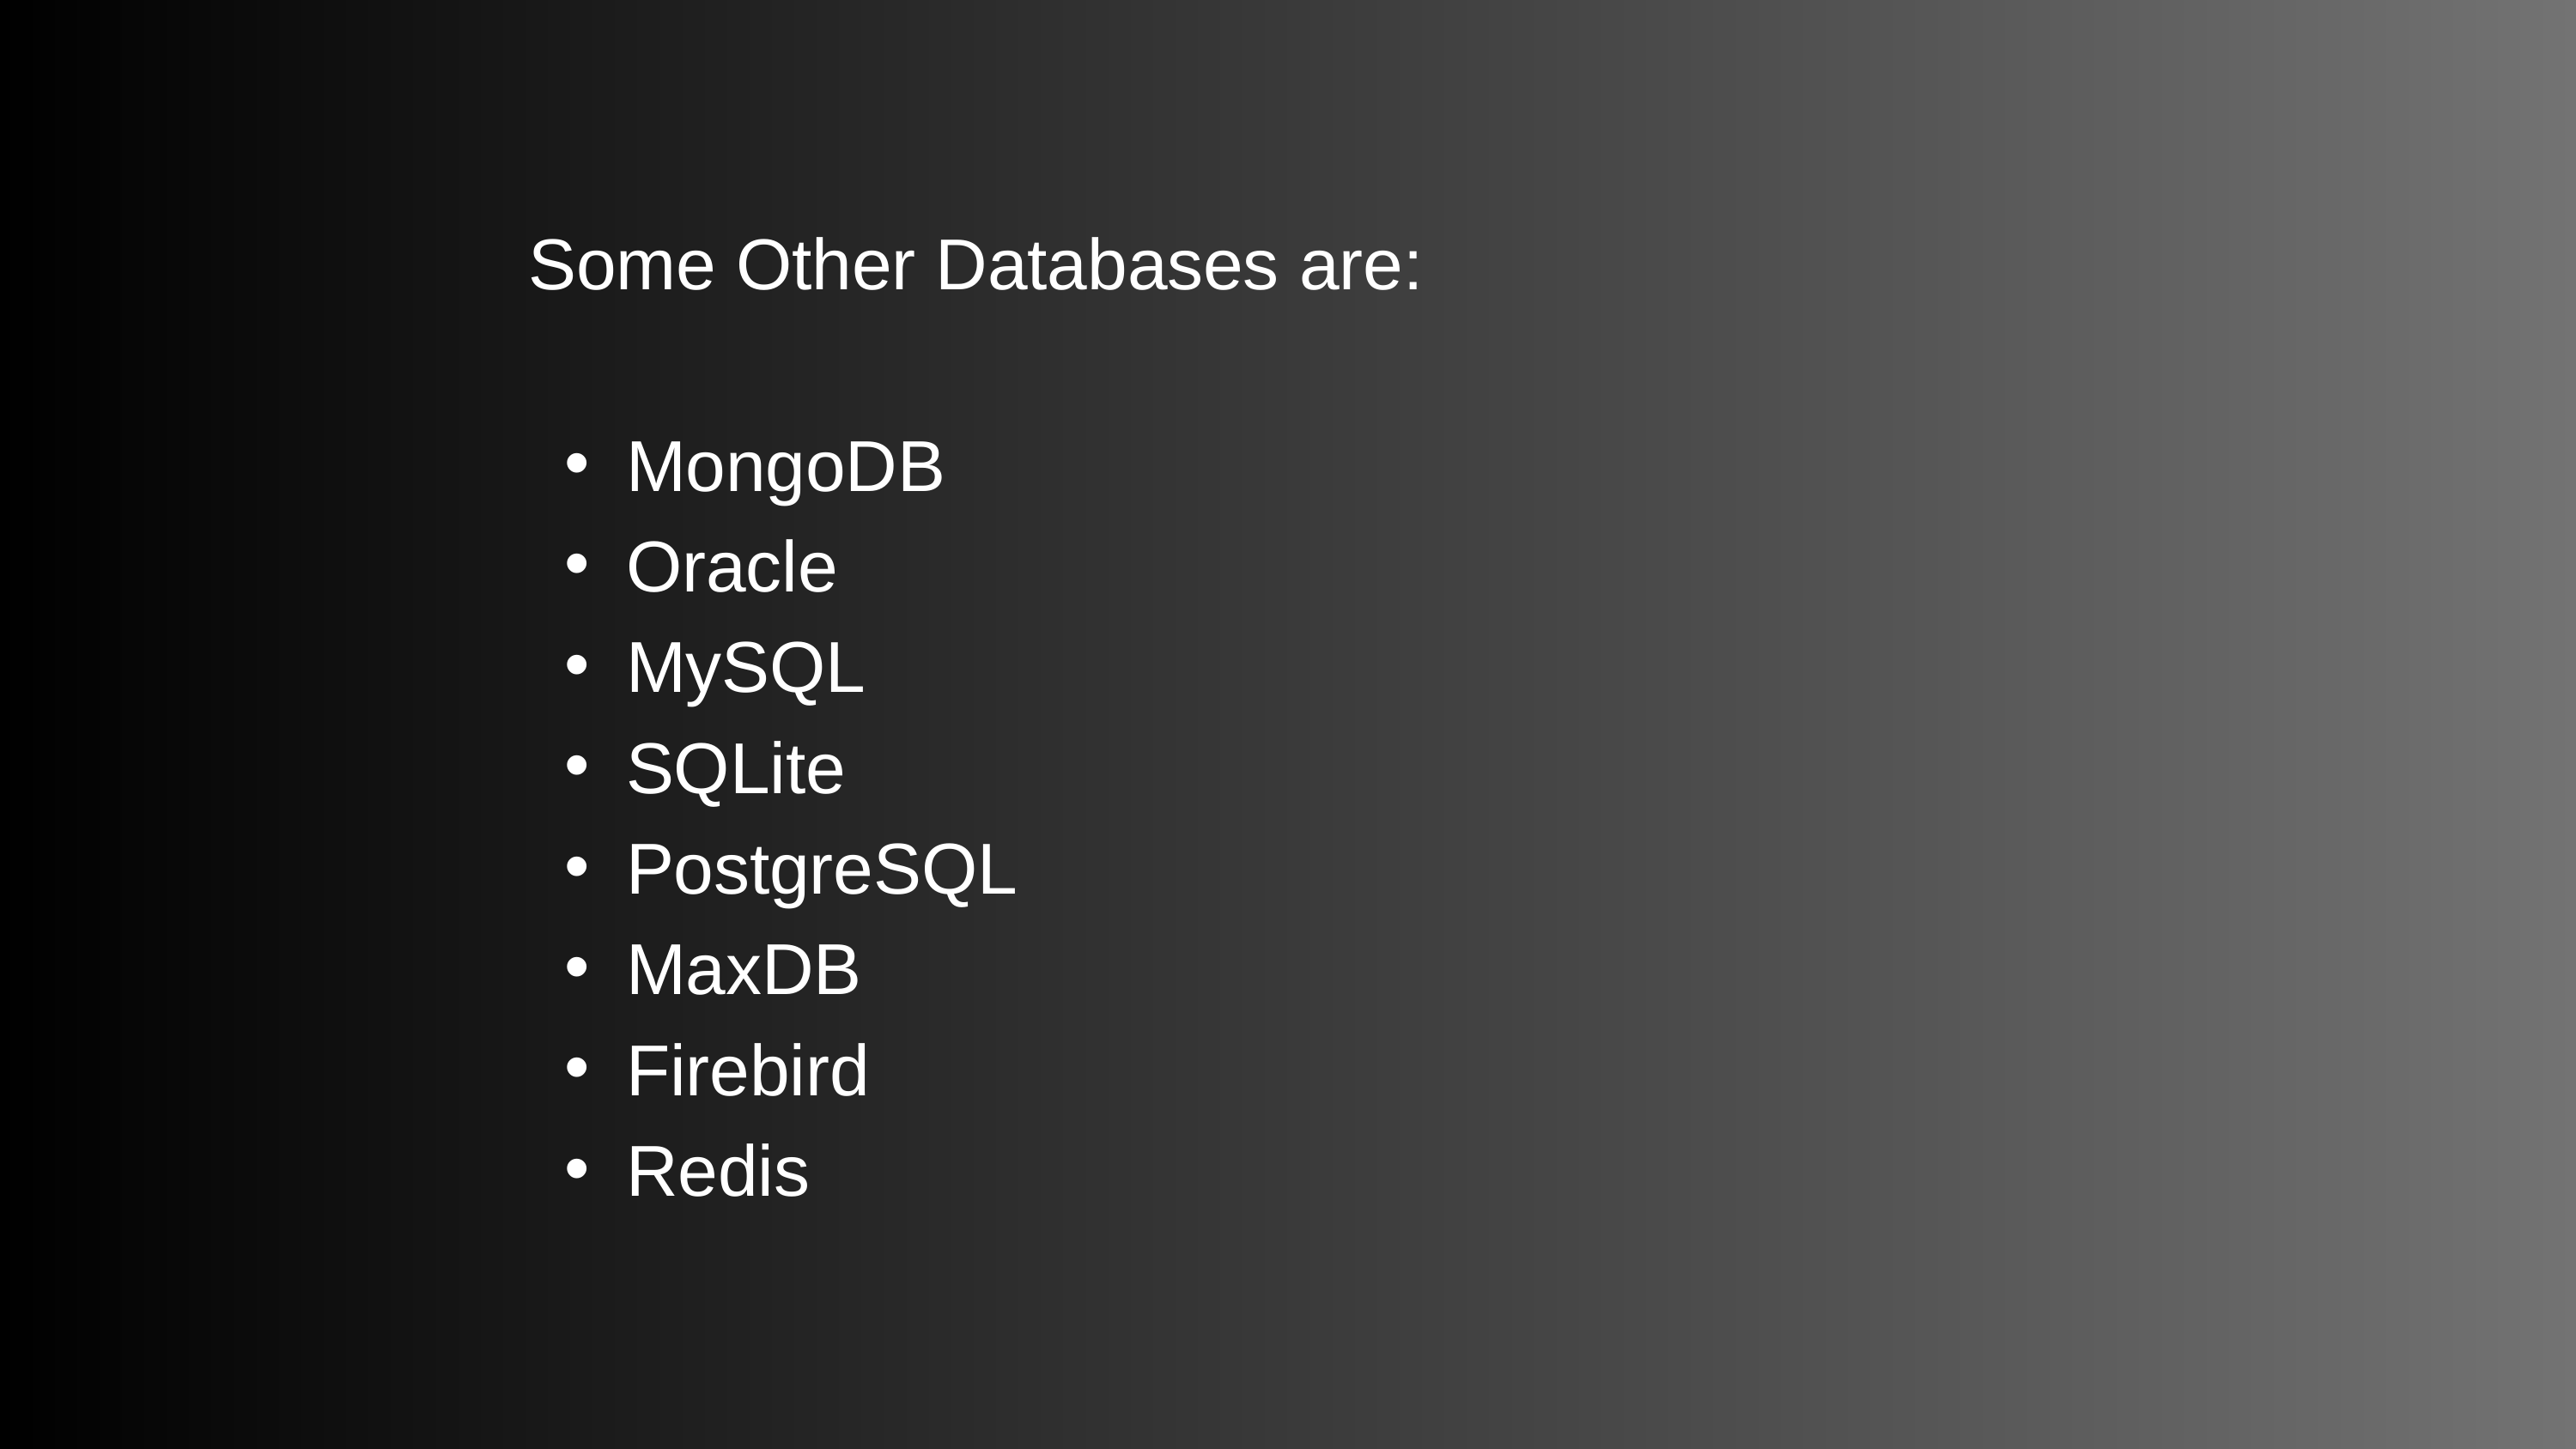

Some Other Databases are:

MongoDB
Oracle
MySQL
SQLite
PostgreSQL
MaxDB
Firebird
Redis